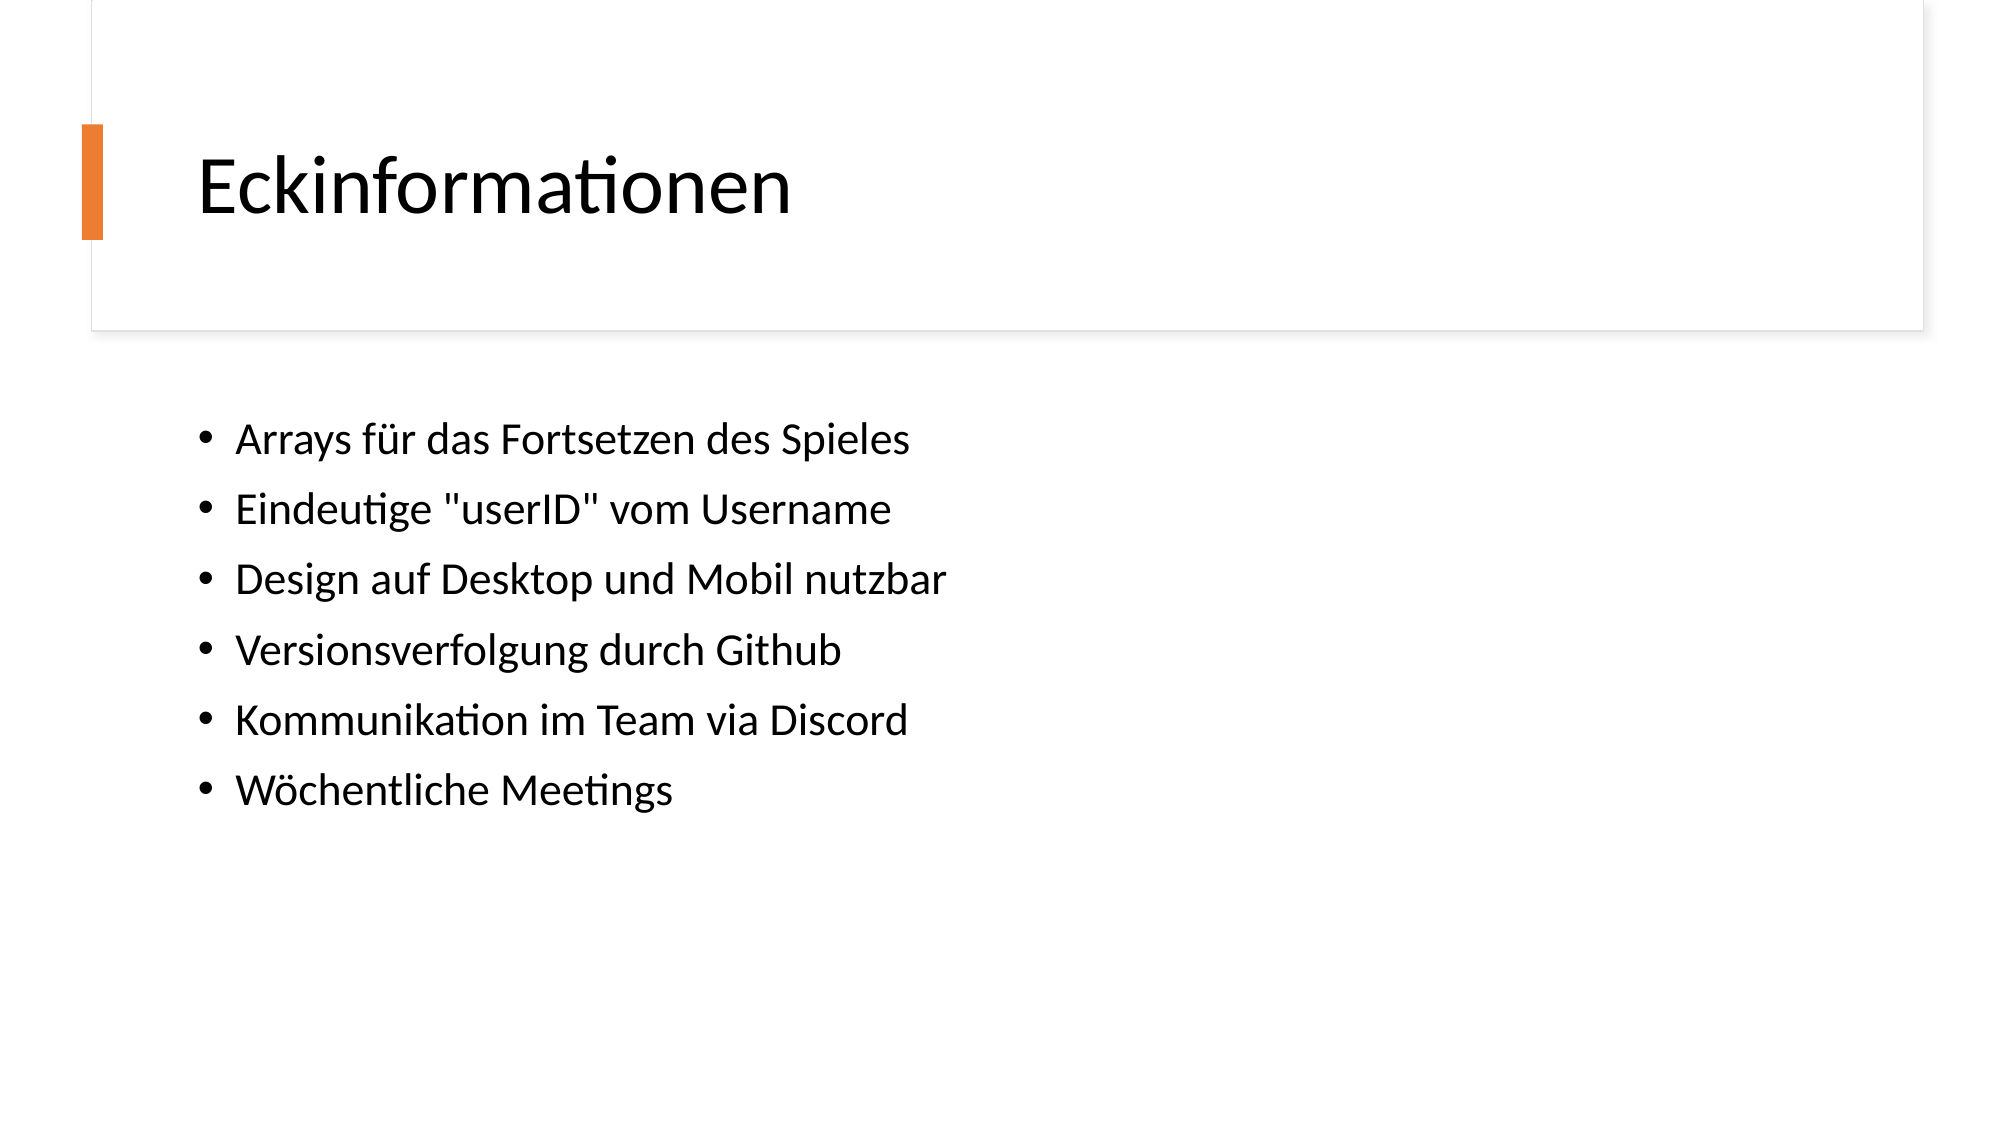

# Eckinformationen

Arrays für das Fortsetzen des Spieles
Eindeutige "userID" vom Username
Design auf Desktop und Mobil nutzbar
Versionsverfolgung durch Github
Kommunikation im Team via Discord
Wöchentliche Meetings